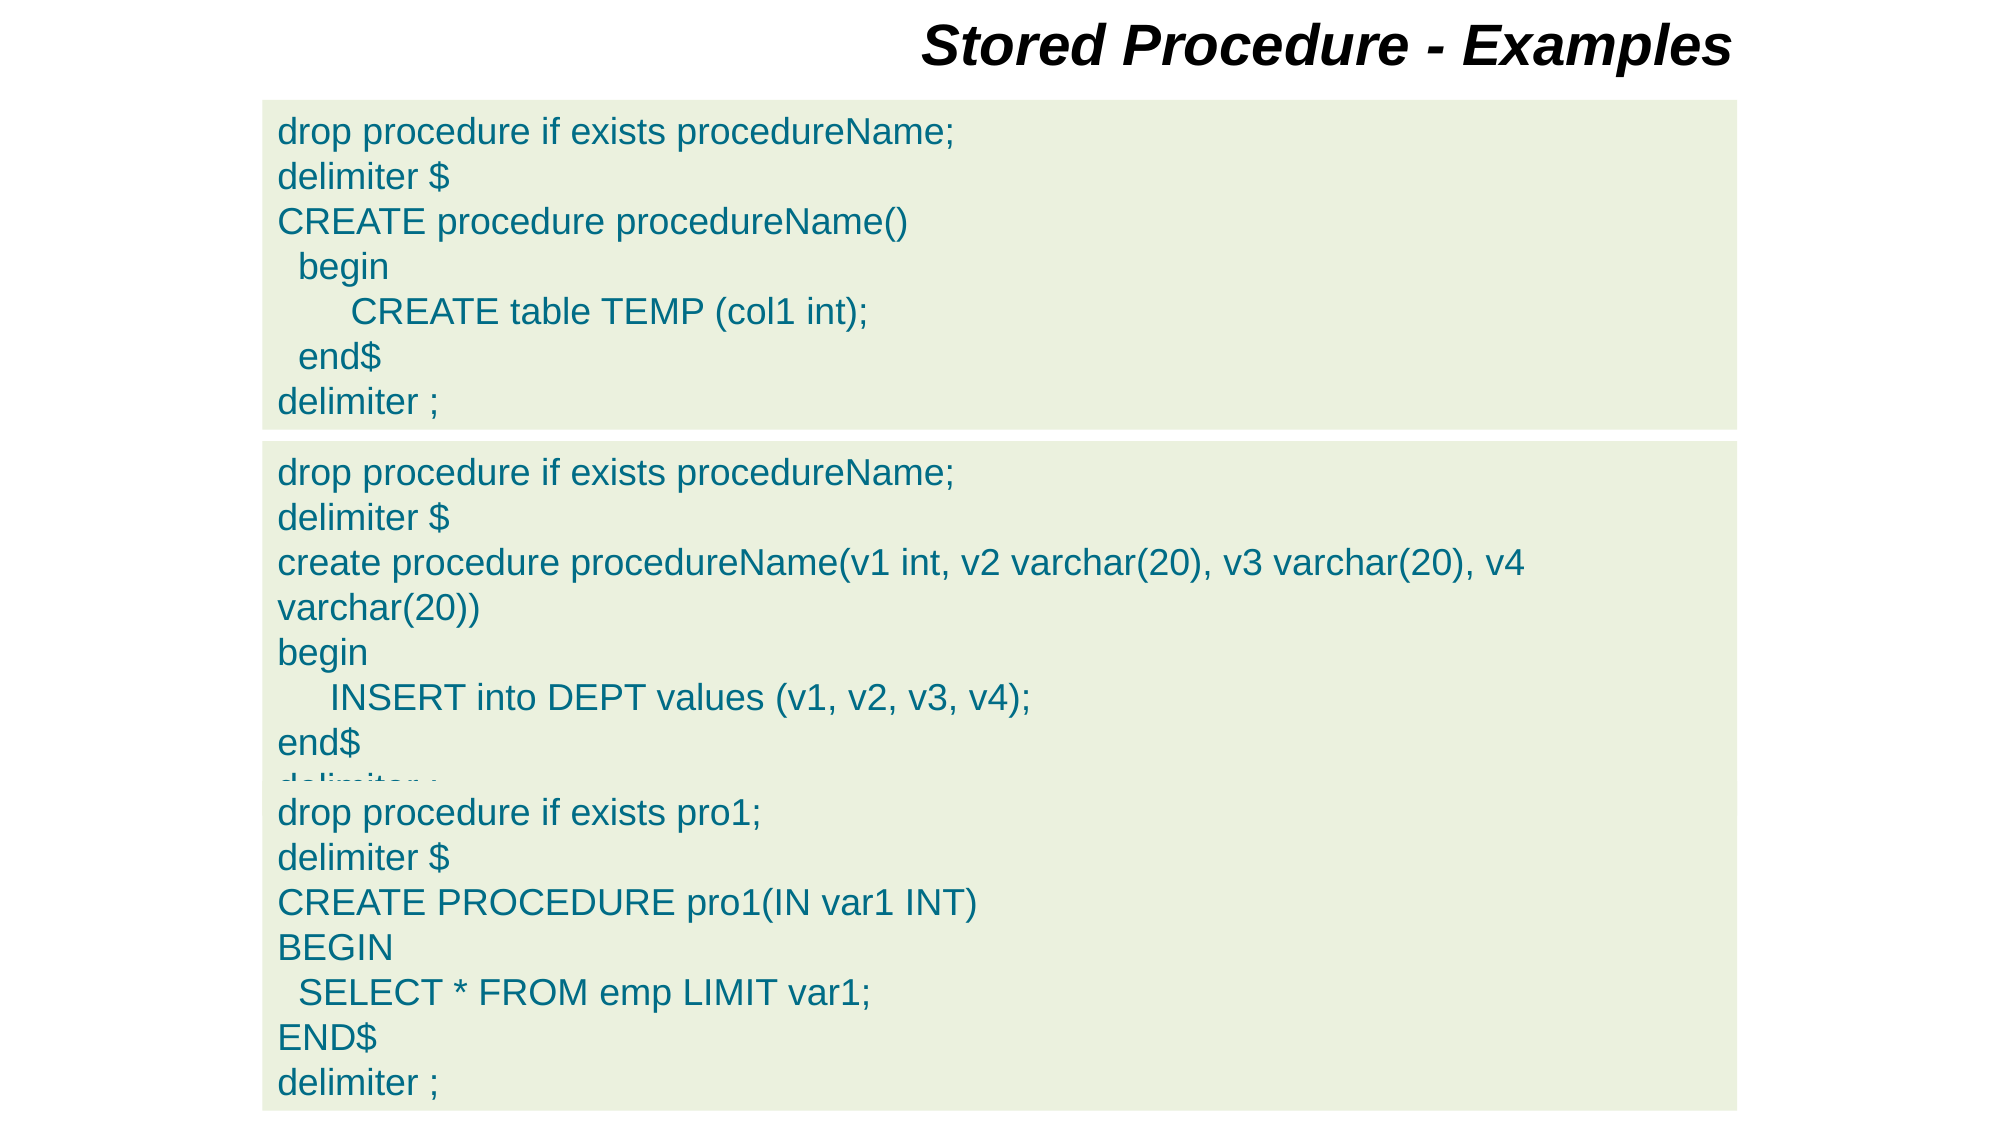

Stored Procedure - Examples
drop procedure if exists procedureName;
delimiter $
CREATE procedure procedureName()
  begin
       CREATE table TEMP (col1 int);
  end$
delimiter ;
drop procedure if exists procedureName;
delimiter $
create procedure procedureName(v1 int, v2 varchar(20), v3 varchar(20), v4 varchar(20))
begin
     INSERT into DEPT values (v1, v2, v3, v4);
end$
delimiter ;
drop procedure if exists pro1;
delimiter $
CREATE PROCEDURE pro1(IN var1 INT)
BEGIN
  SELECT * FROM emp LIMIT var1;
END$
delimiter ;